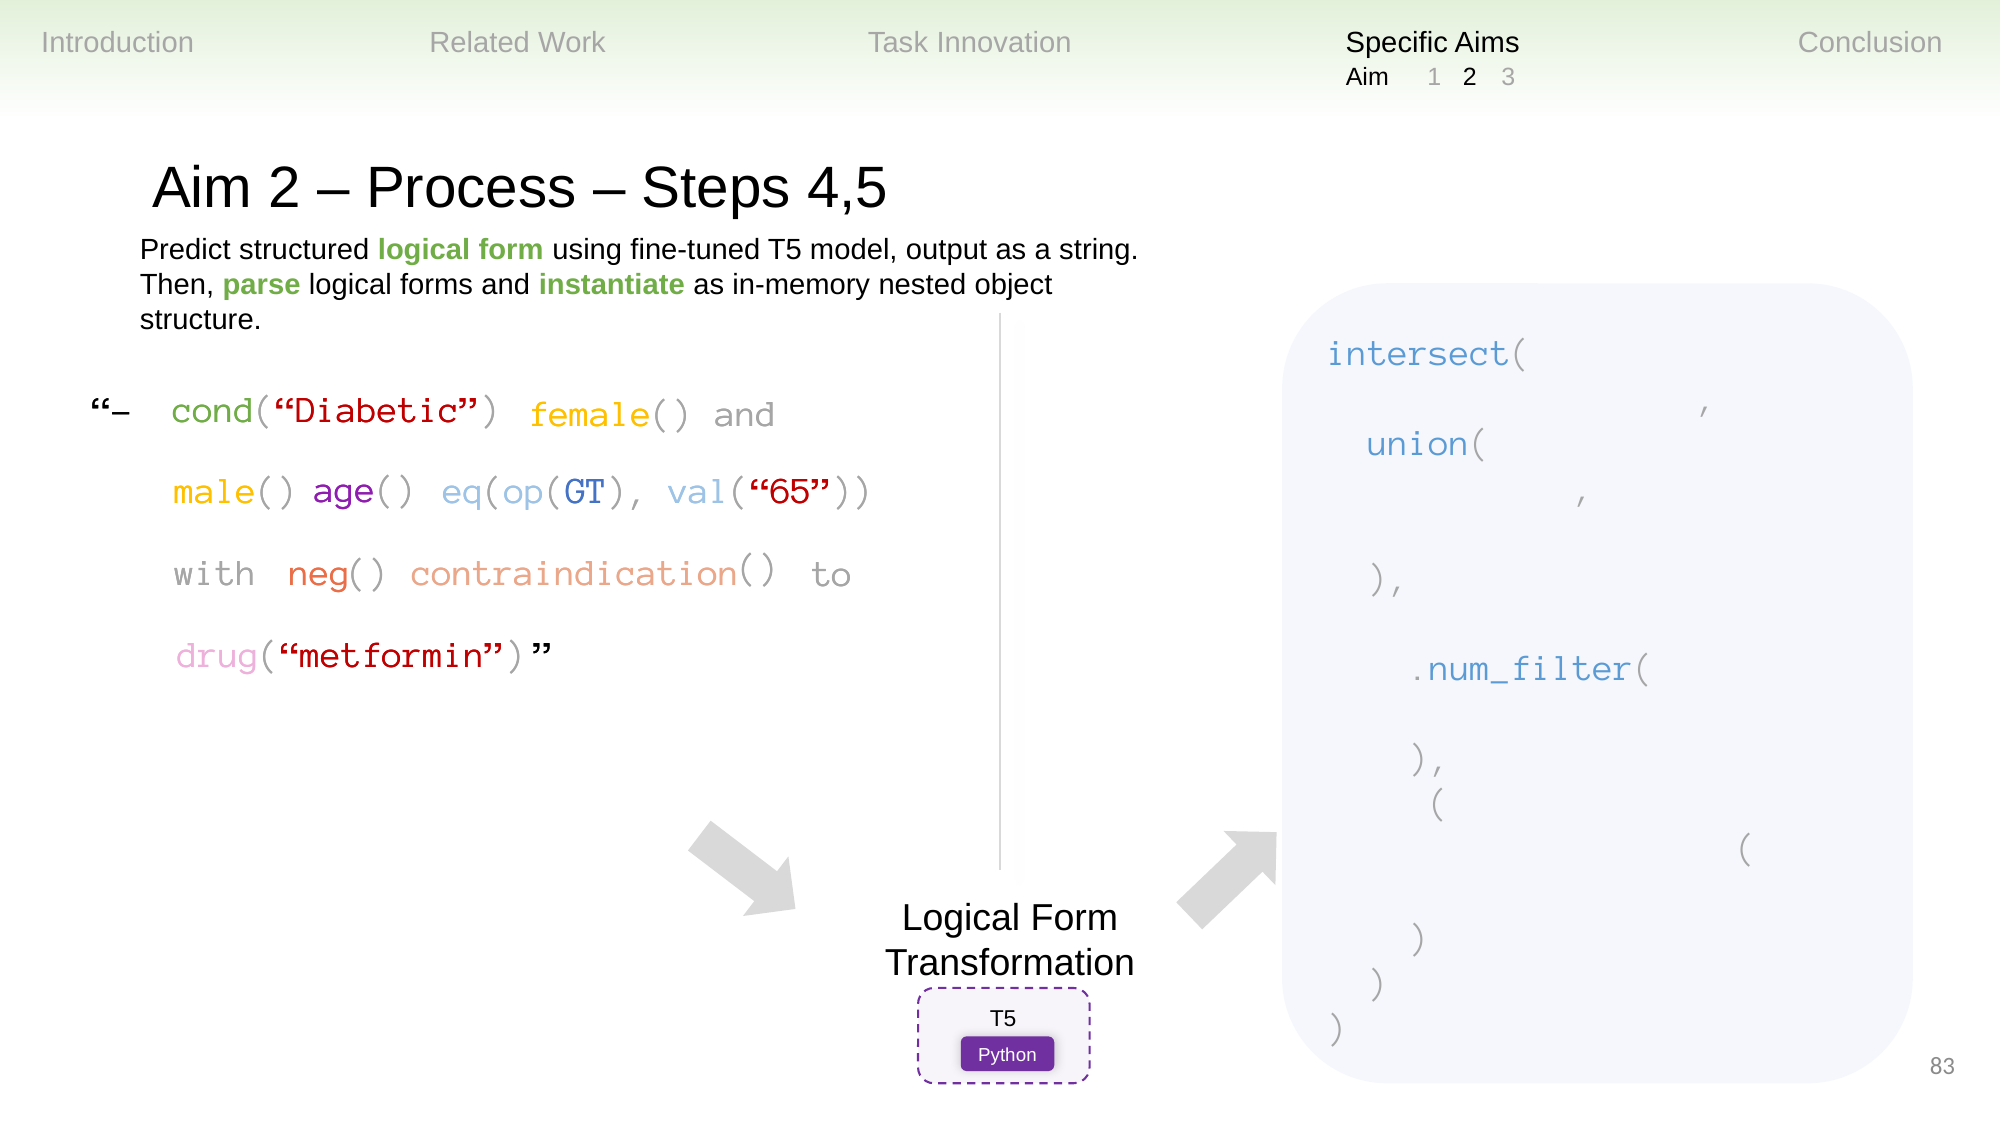

Related Work
Task Innovation
Specific Aims
Introduction
Conclusion
2
3
1
Aim
Aim 2 – Process – Steps 4,5
Predict structured logical form using fine-tuned T5 model, output as a string.
Then, parse logical forms and instantiate as in-memory nested object structure.

intersect(
                  ,
  union(
            ,

  ),

    .num_filter(

    ),
     (
                    (

    )
  )
)
“-
cond(“Diabetic”)
female()
and
age()
male()
eq(op(GT), val(“65”))
()
neg
()
with
contraindication
to
”
drug(“metformin”)
“-
cond(“Diabetic”)
female()
and
age()
male()
eq(op(GT), val(“65”))
()
neg
()
with
contraindication
to
”
drug(“metformin”)

Logical Form
Transformation

T5
Python
83